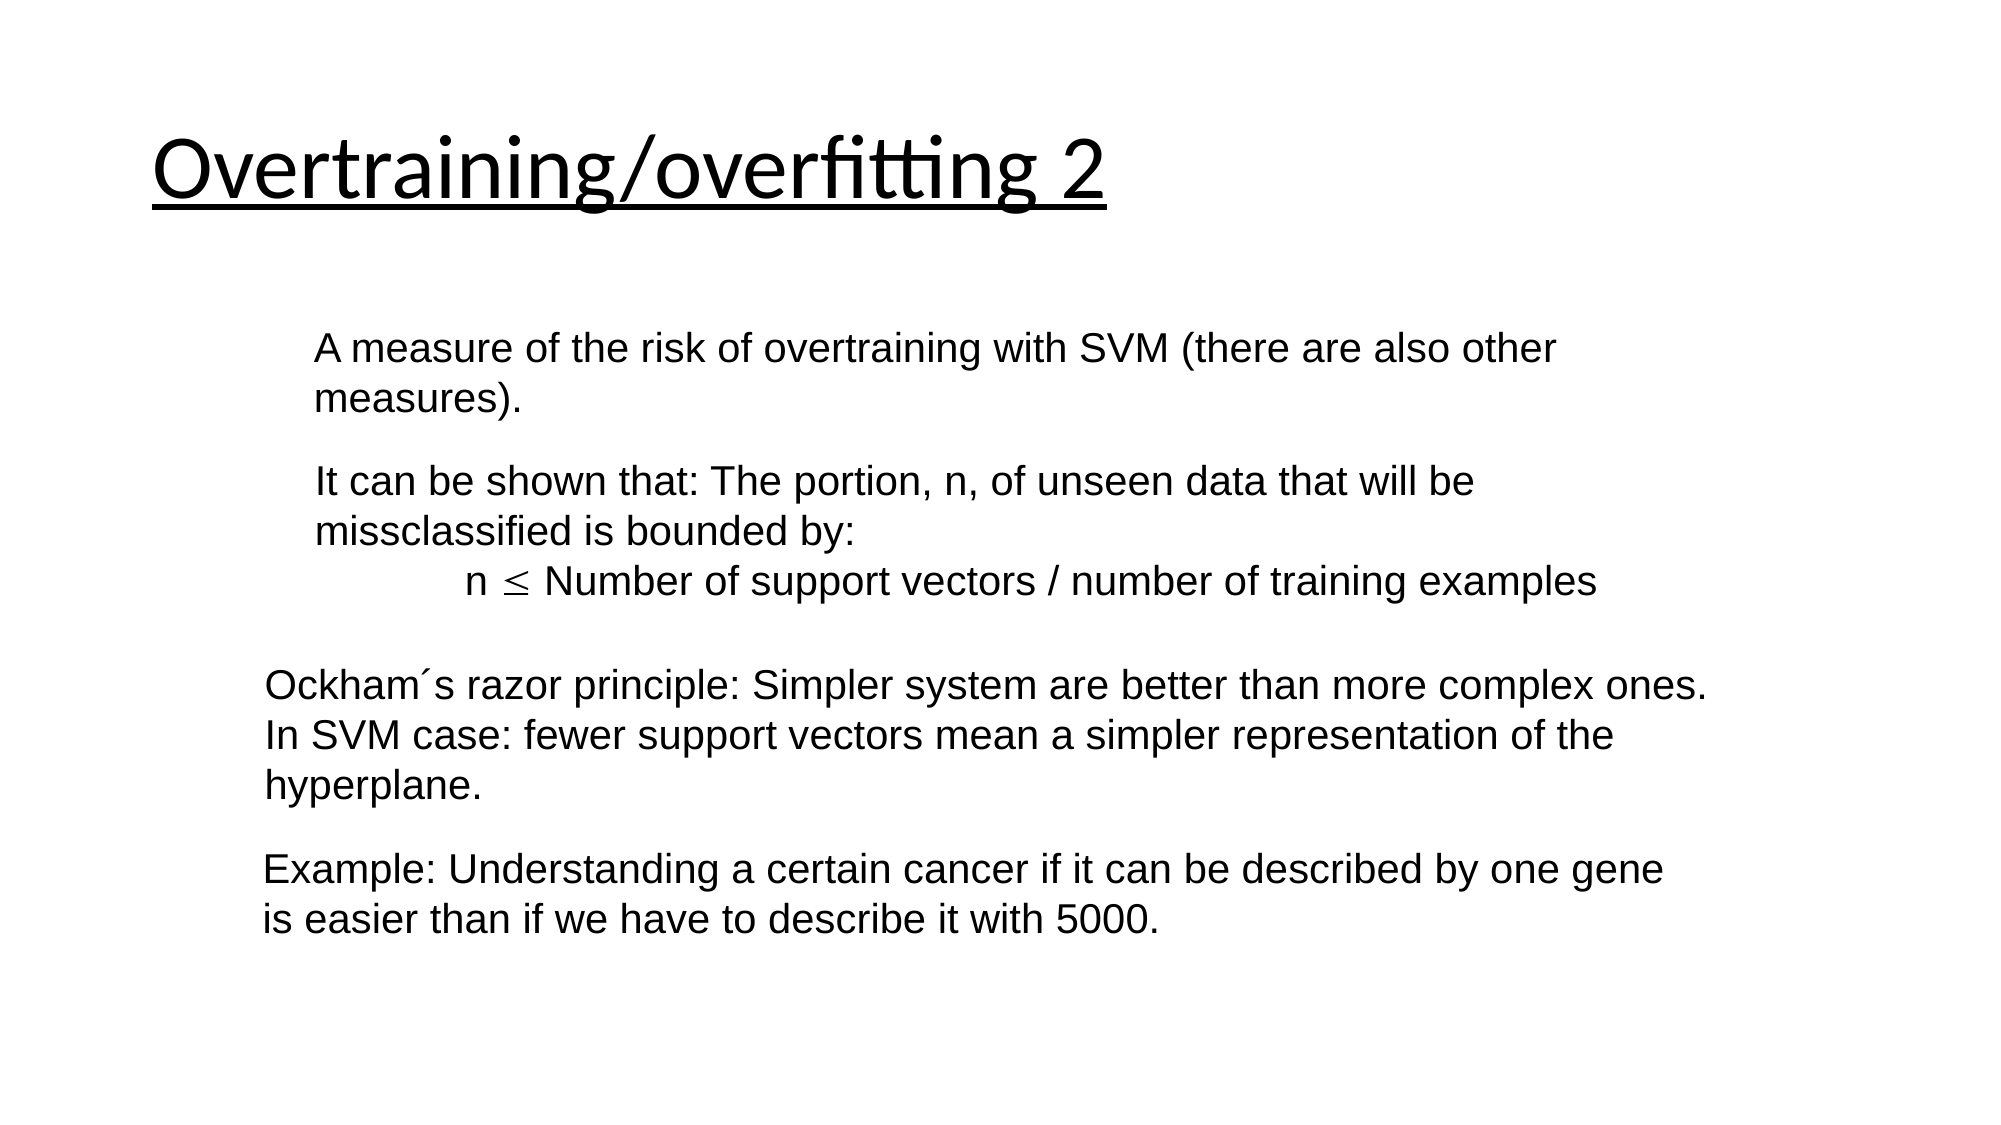

# Overtraining/overfitting 2
A measure of the risk of overtraining with SVM (there are also other
measures).
It can be shown that: The portion, n, of unseen data that will be missclassified is bounded by:
	n ≤ Number of support vectors / number of training examples
Ockham´s razor principle: Simpler system are better than more complex ones.
In SVM case: fewer support vectors mean a simpler representation of the hyperplane.
Example: Understanding a certain cancer if it can be described by one gene
is easier than if we have to describe it with 5000.